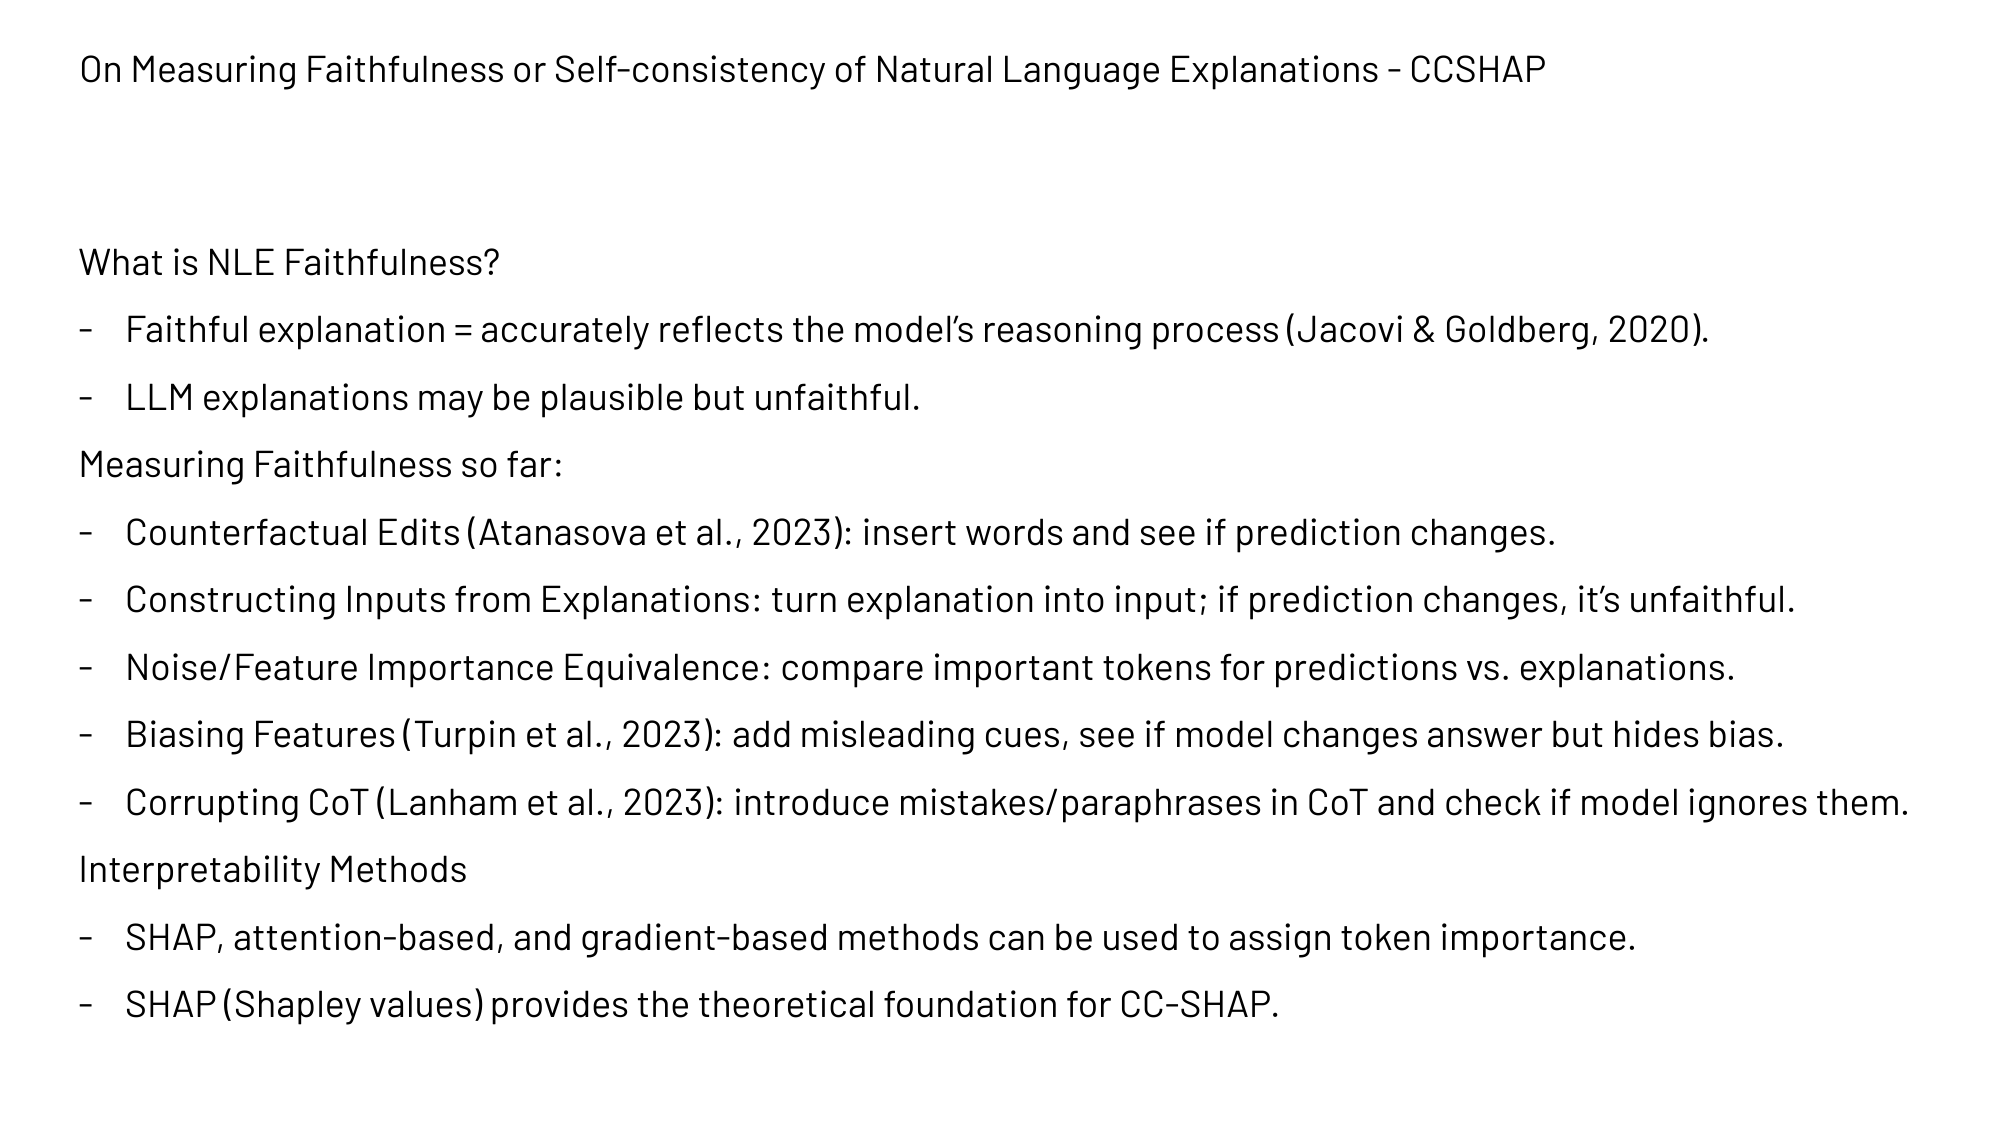

On Measuring Faithfulness or Self-consistency of Natural Language Explanations - CCSHAP
What is NLE Faithfulness?
Faithful explanation = accurately reflects the model’s reasoning process (Jacovi & Goldberg, 2020).
LLM explanations may be plausible but unfaithful.
Measuring Faithfulness so far:
Counterfactual Edits (Atanasova et al., 2023): insert words and see if prediction changes.
Constructing Inputs from Explanations: turn explanation into input; if prediction changes, it’s unfaithful.
Noise/Feature Importance Equivalence: compare important tokens for predictions vs. explanations.
Biasing Features (Turpin et al., 2023): add misleading cues, see if model changes answer but hides bias.
Corrupting CoT (Lanham et al., 2023): introduce mistakes/paraphrases in CoT and check if model ignores them.
Interpretability Methods
SHAP, attention-based, and gradient-based methods can be used to assign token importance.
SHAP (Shapley values) provides the theoretical foundation for CC-SHAP.